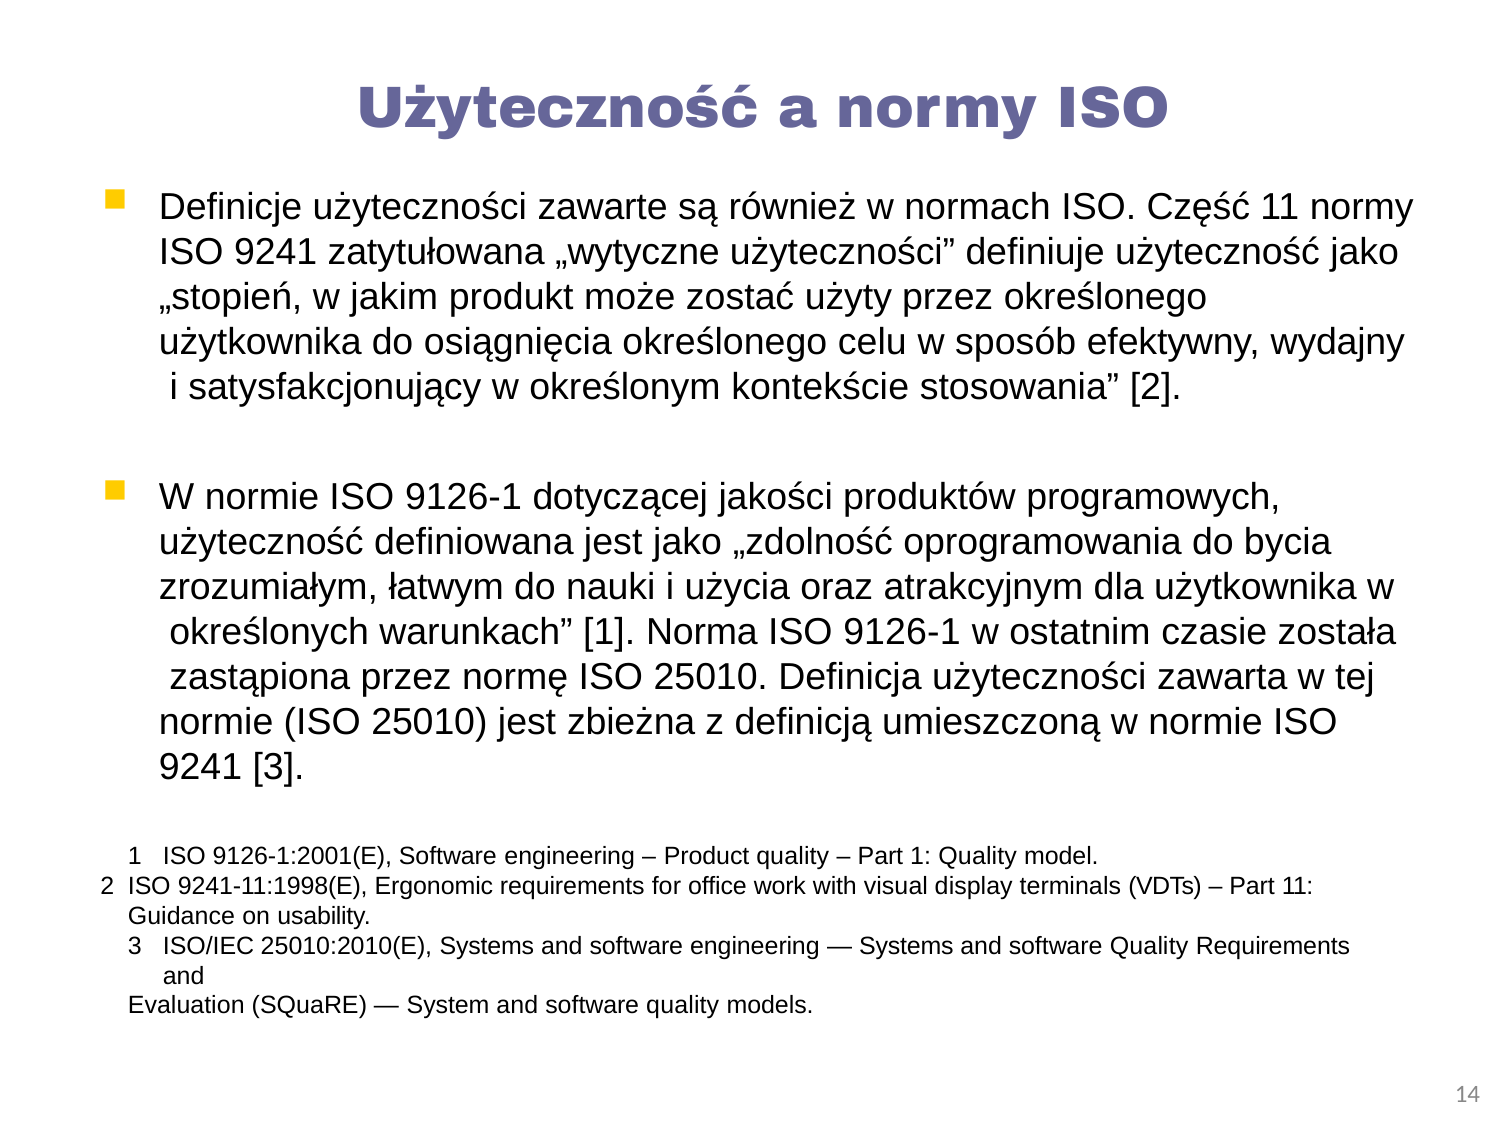

# Użyteczność a normy ISO
Definicje użyteczności zawarte są również w normach ISO. Część 11 normy
ISO 9241 zatytułowana „wytyczne użyteczności” definiuje użyteczność jako
„stopień, w jakim produkt może zostać użyty przez określonego
użytkownika do osiągnięcia określonego celu w sposób efektywny, wydajny  i satysfakcjonujący w określonym kontekście stosowania” [2].

W normie ISO 9126-1 dotyczącej jakości produktów programowych,
użyteczność definiowana jest jako „zdolność oprogramowania do bycia  zrozumiałym, łatwym do nauki i użycia oraz atrakcyjnym dla użytkownika w  określonych warunkach” [1]. Norma ISO 9126-1 w ostatnim czasie została  zastąpiona przez normę ISO 25010. Definicja użyteczności zawarta w tej  normie (ISO 25010) jest zbieżna z definicją umieszczoną w normie ISO  9241 [3].

ISO 9126-1:2001(E), Software engineering – Product quality – Part 1: Quality model.
ISO 9241-11:1998(E), Ergonomic requirements for office work with visual display terminals (VDTs) – Part 11:  Guidance on usability.
ISO/IEC 25010:2010(E), Systems and software engineering — Systems and software Quality Requirements and
Evaluation (SQuaRE) — System and software quality models.
14